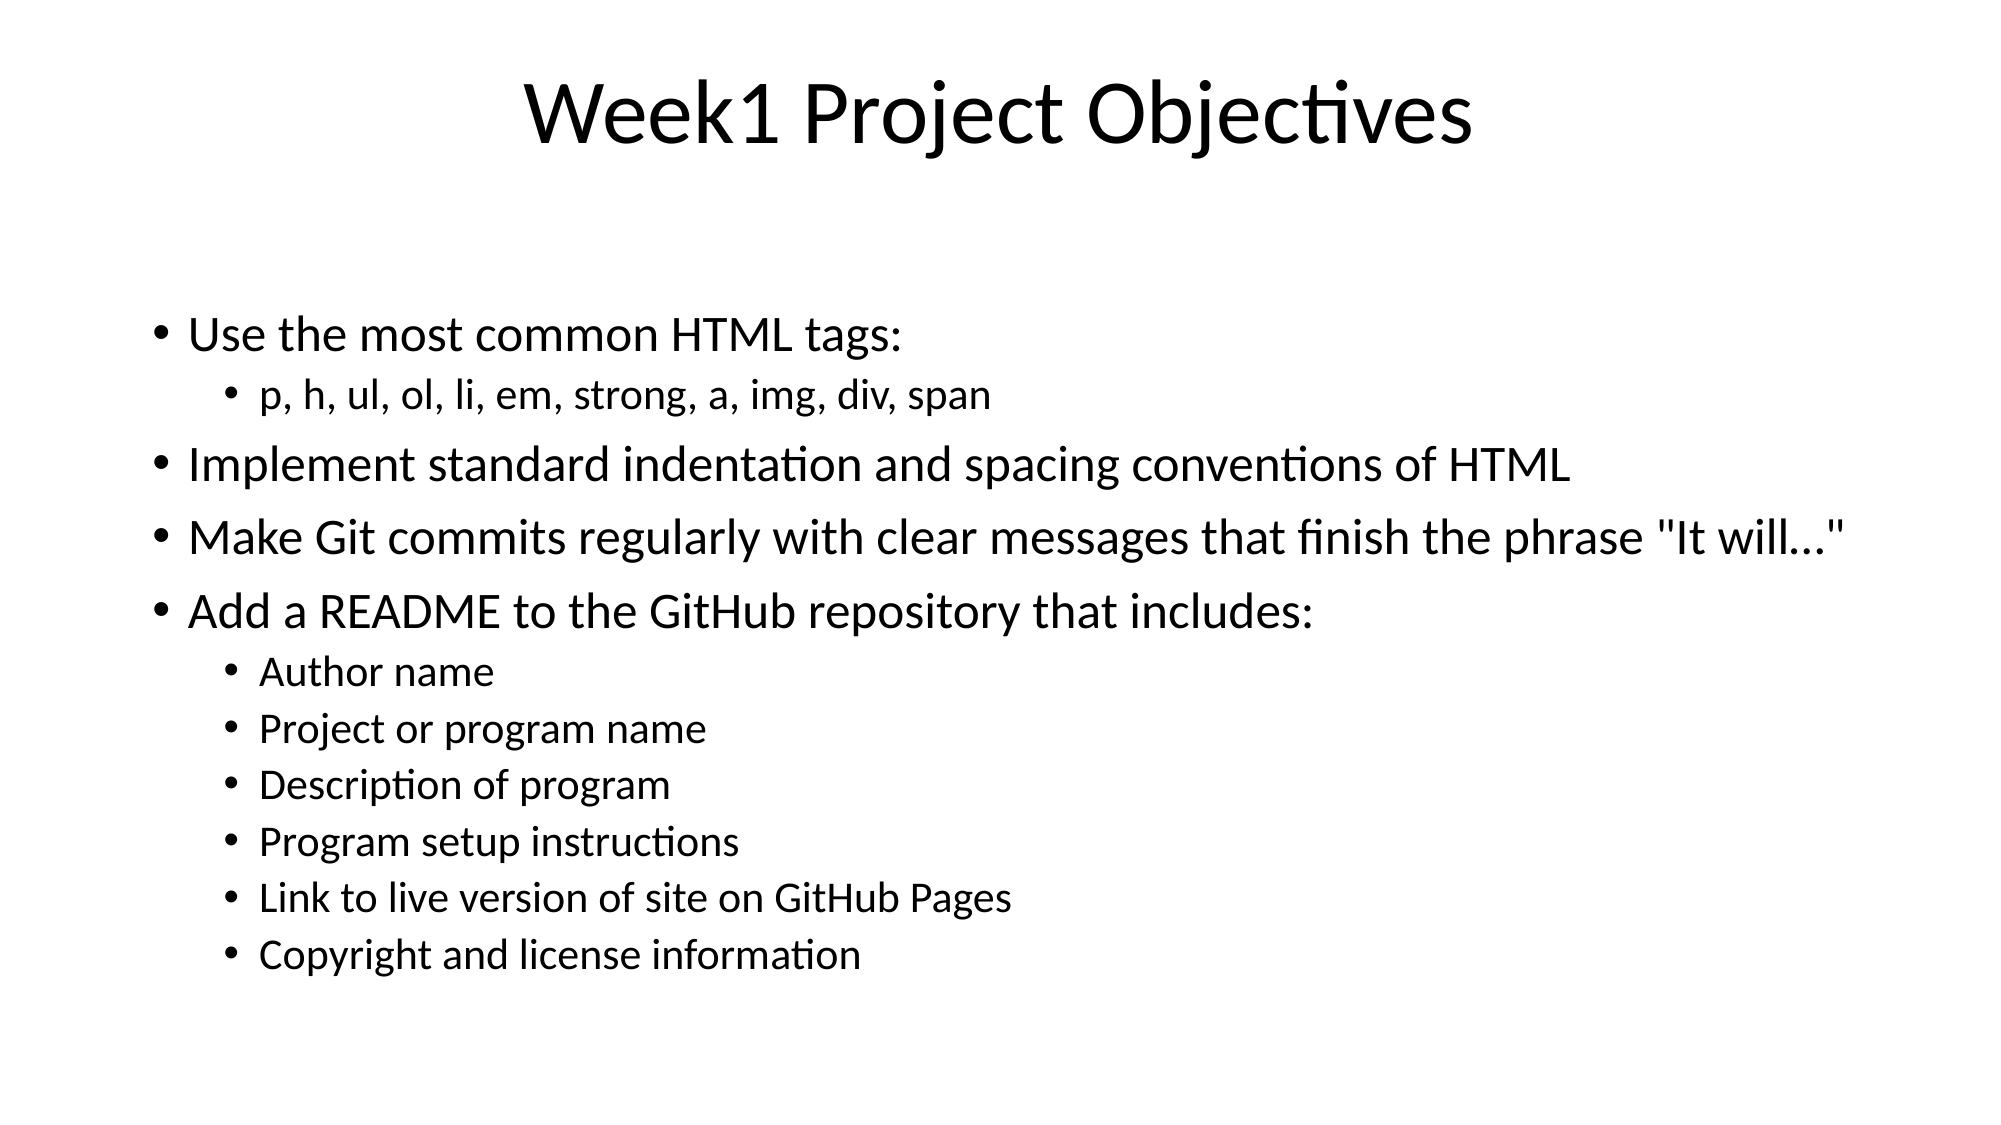

Week1 Project Objectives
Use the most common HTML tags:
p, h, ul, ol, li, em, strong, a, img, div, span
Implement standard indentation and spacing conventions of HTML
Make Git commits regularly with clear messages that finish the phrase "It will…"
Add a README to the GitHub repository that includes:
Author name
Project or program name
Description of program
Program setup instructions
Link to live version of site on GitHub Pages
Copyright and license information